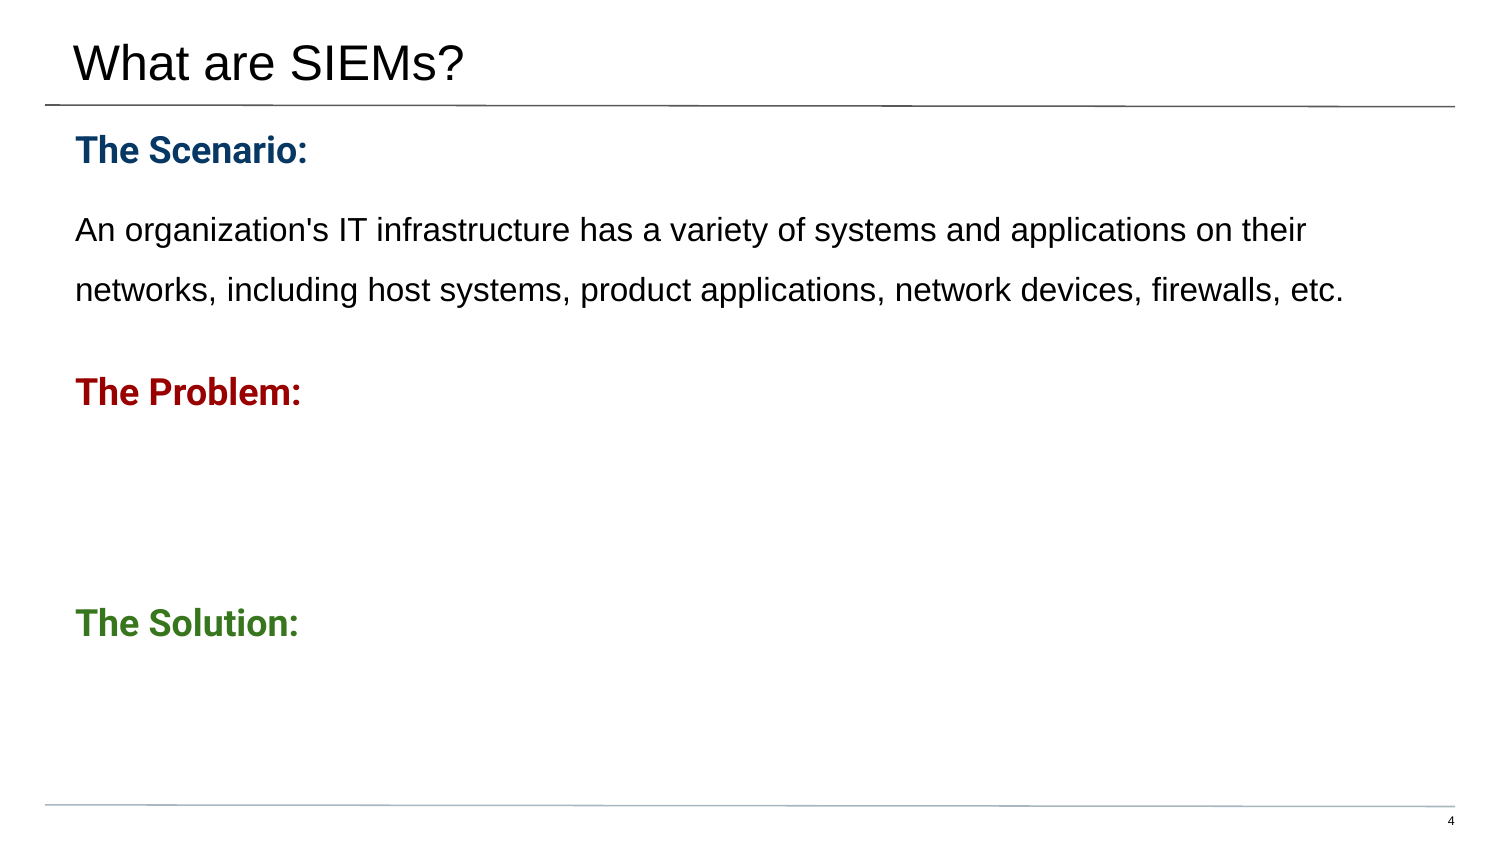

# What are SIEMs?
The Scenario:
An organization's IT infrastructure has a variety of systems and applications on their networks, including host systems, product applications, network devices, firewalls, etc.

The Problem:

The Solution:

4